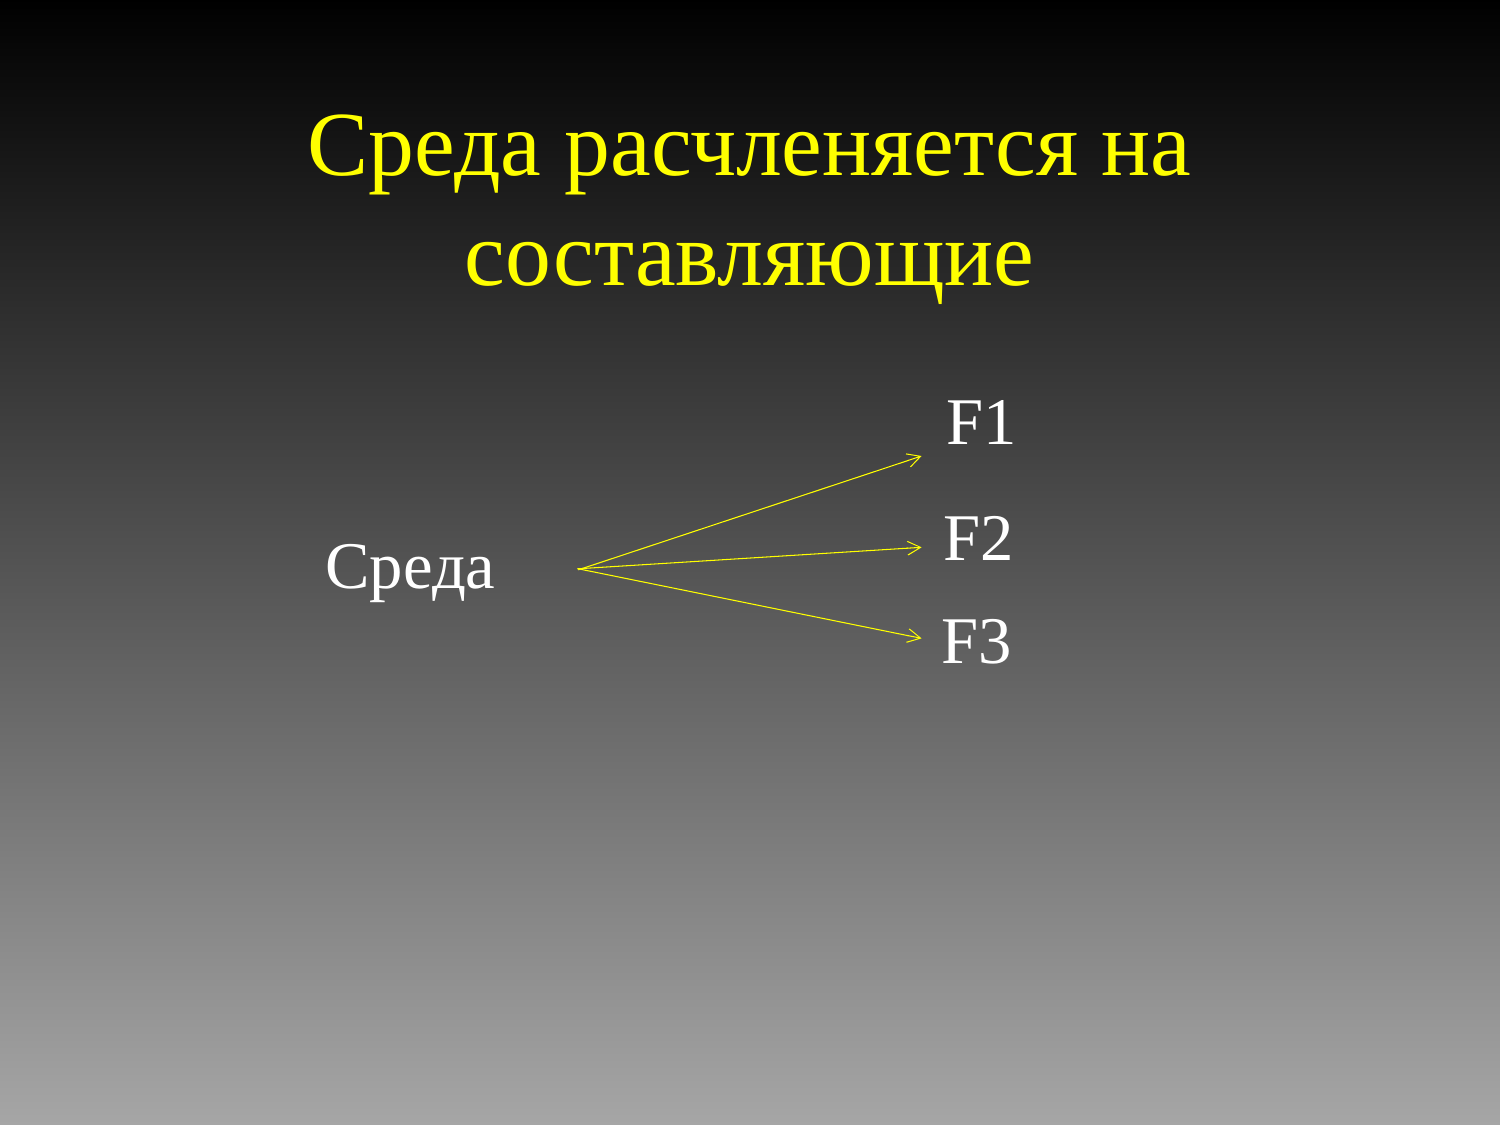

# Среда расчленяется на составляющие
F1
F2
Среда
F3